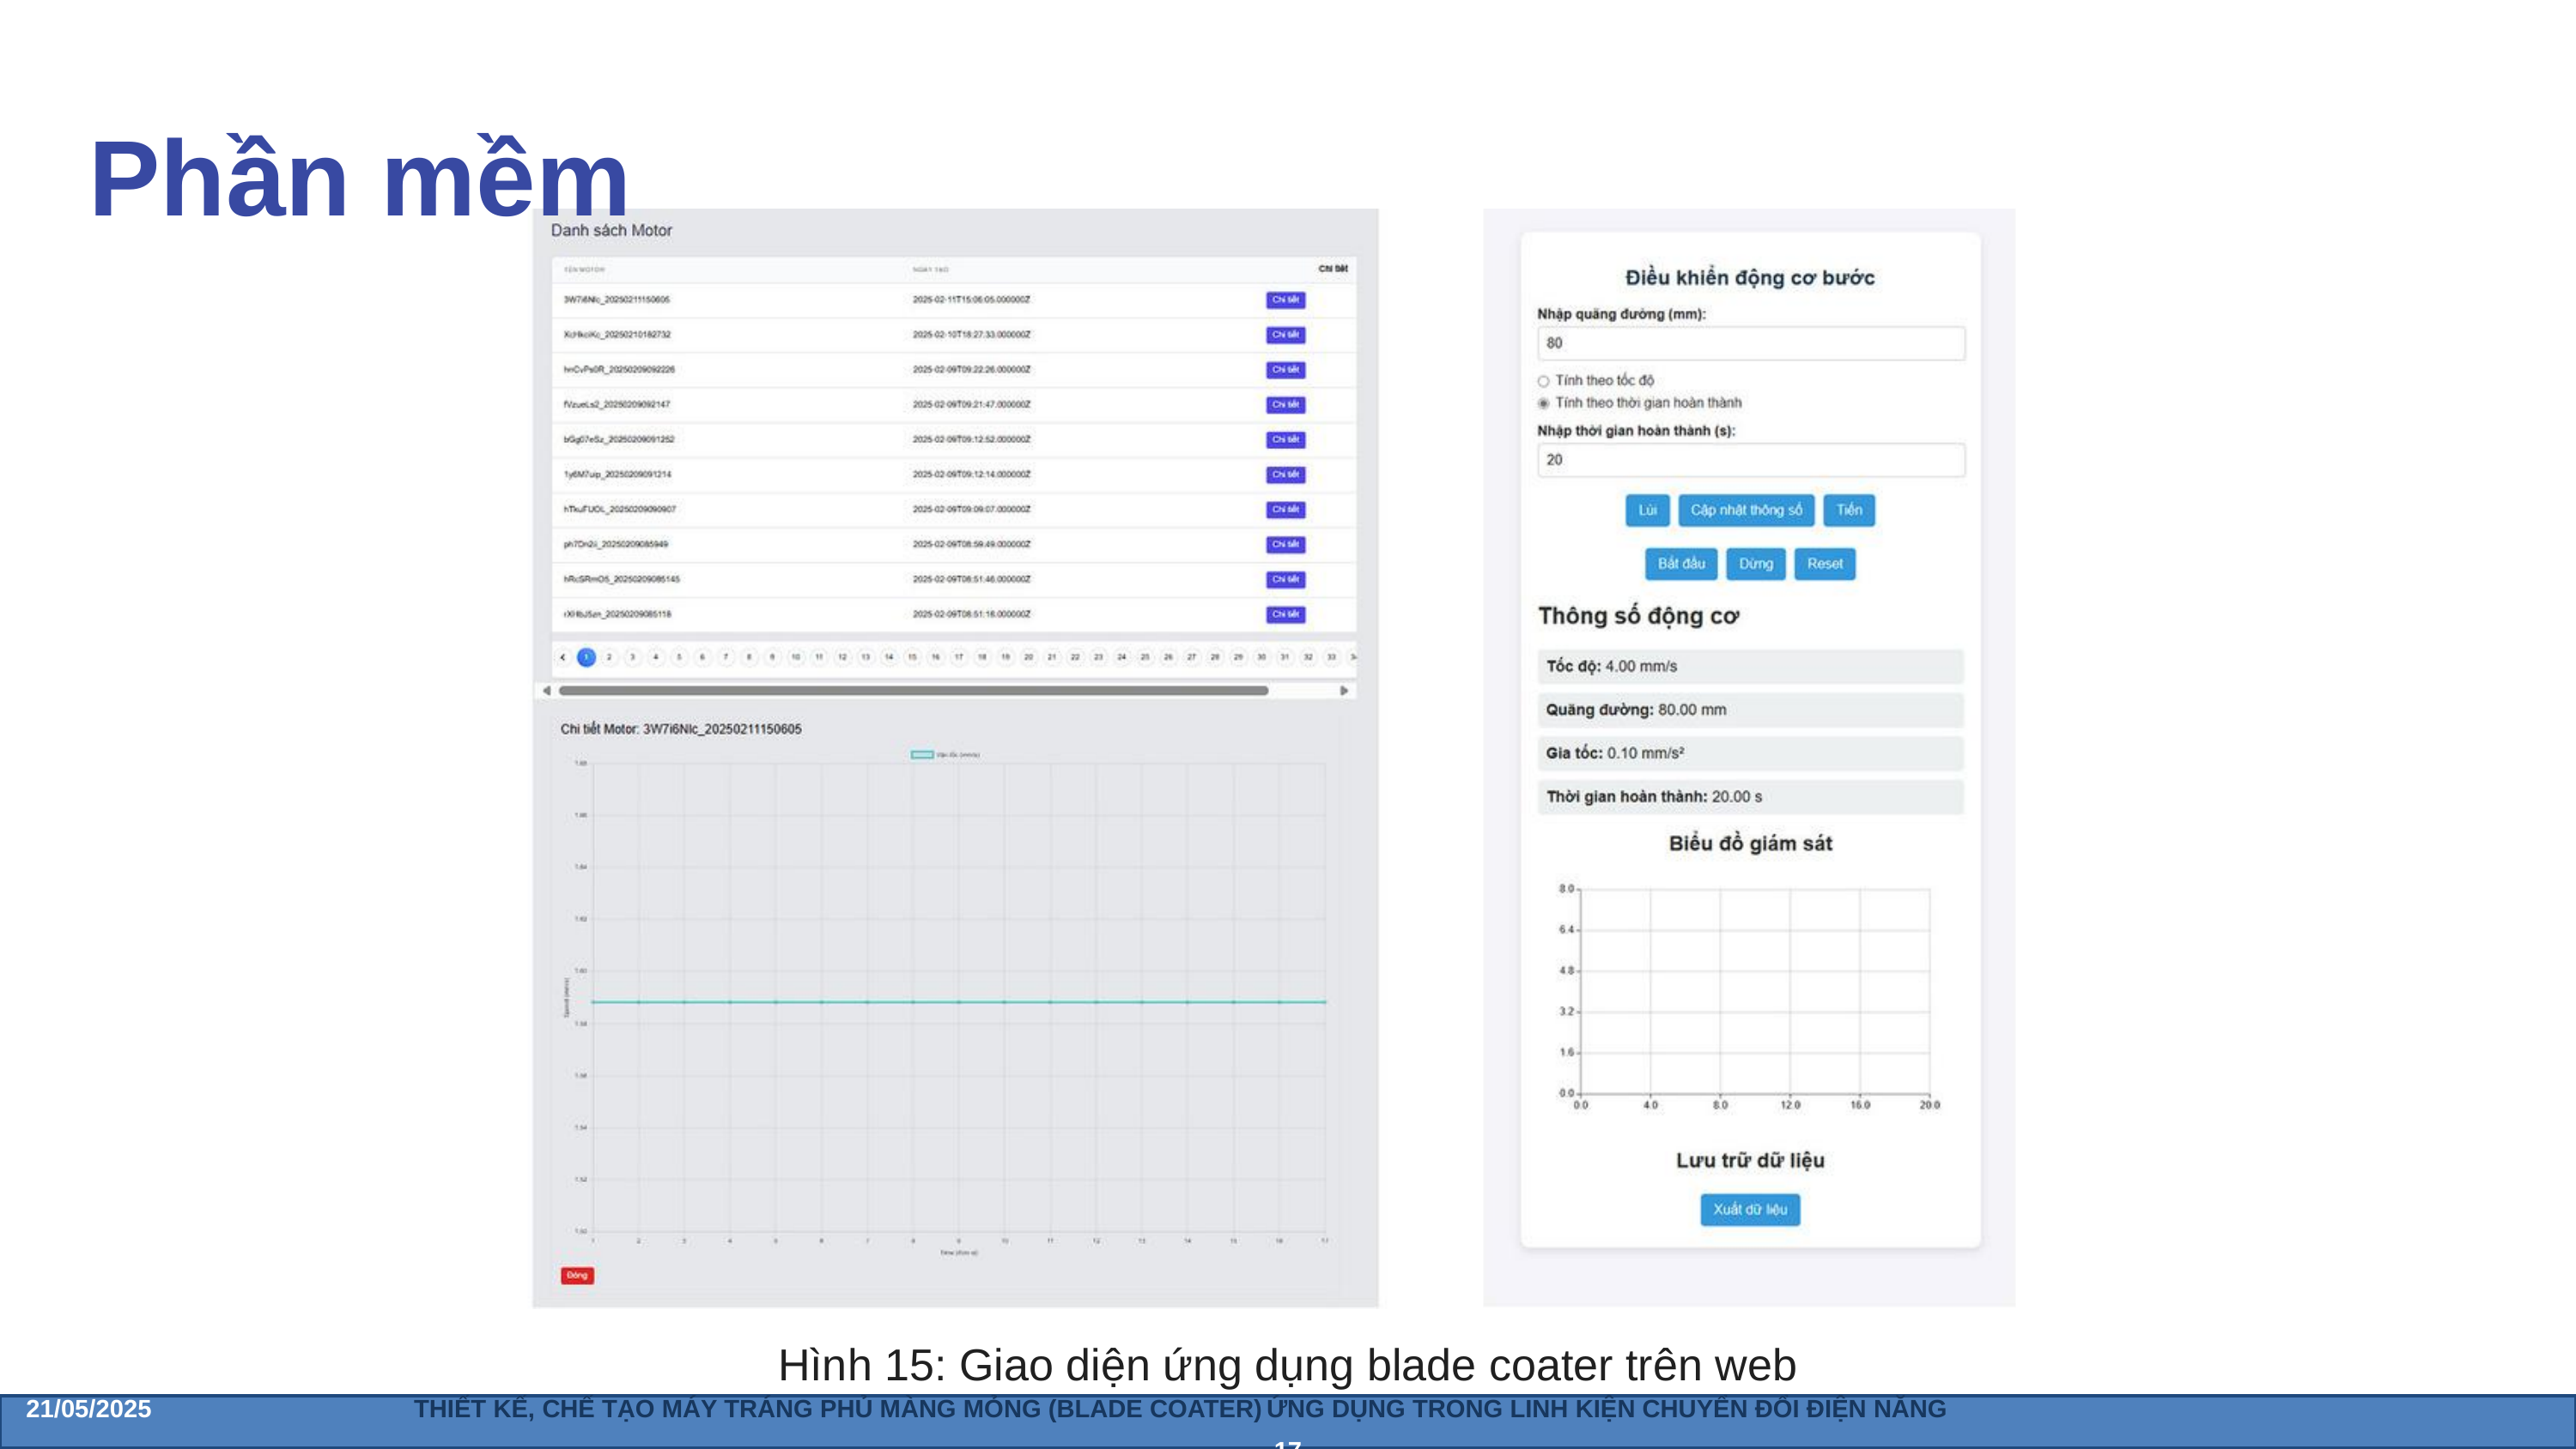

Phần mềm

Hình 15: Giao diện ứng dụng blade coater trên web
21/05/2025                                     THIẾT KẾ, CHẾ TẠO MÁY TRÁNG PHỦ MÀNG MỎNG (BLADE COATER) ỨNG DỤNG TRONG LINH KIỆN CHUYỂN ĐỔI ĐIỆN NĂNG                                                                                      17